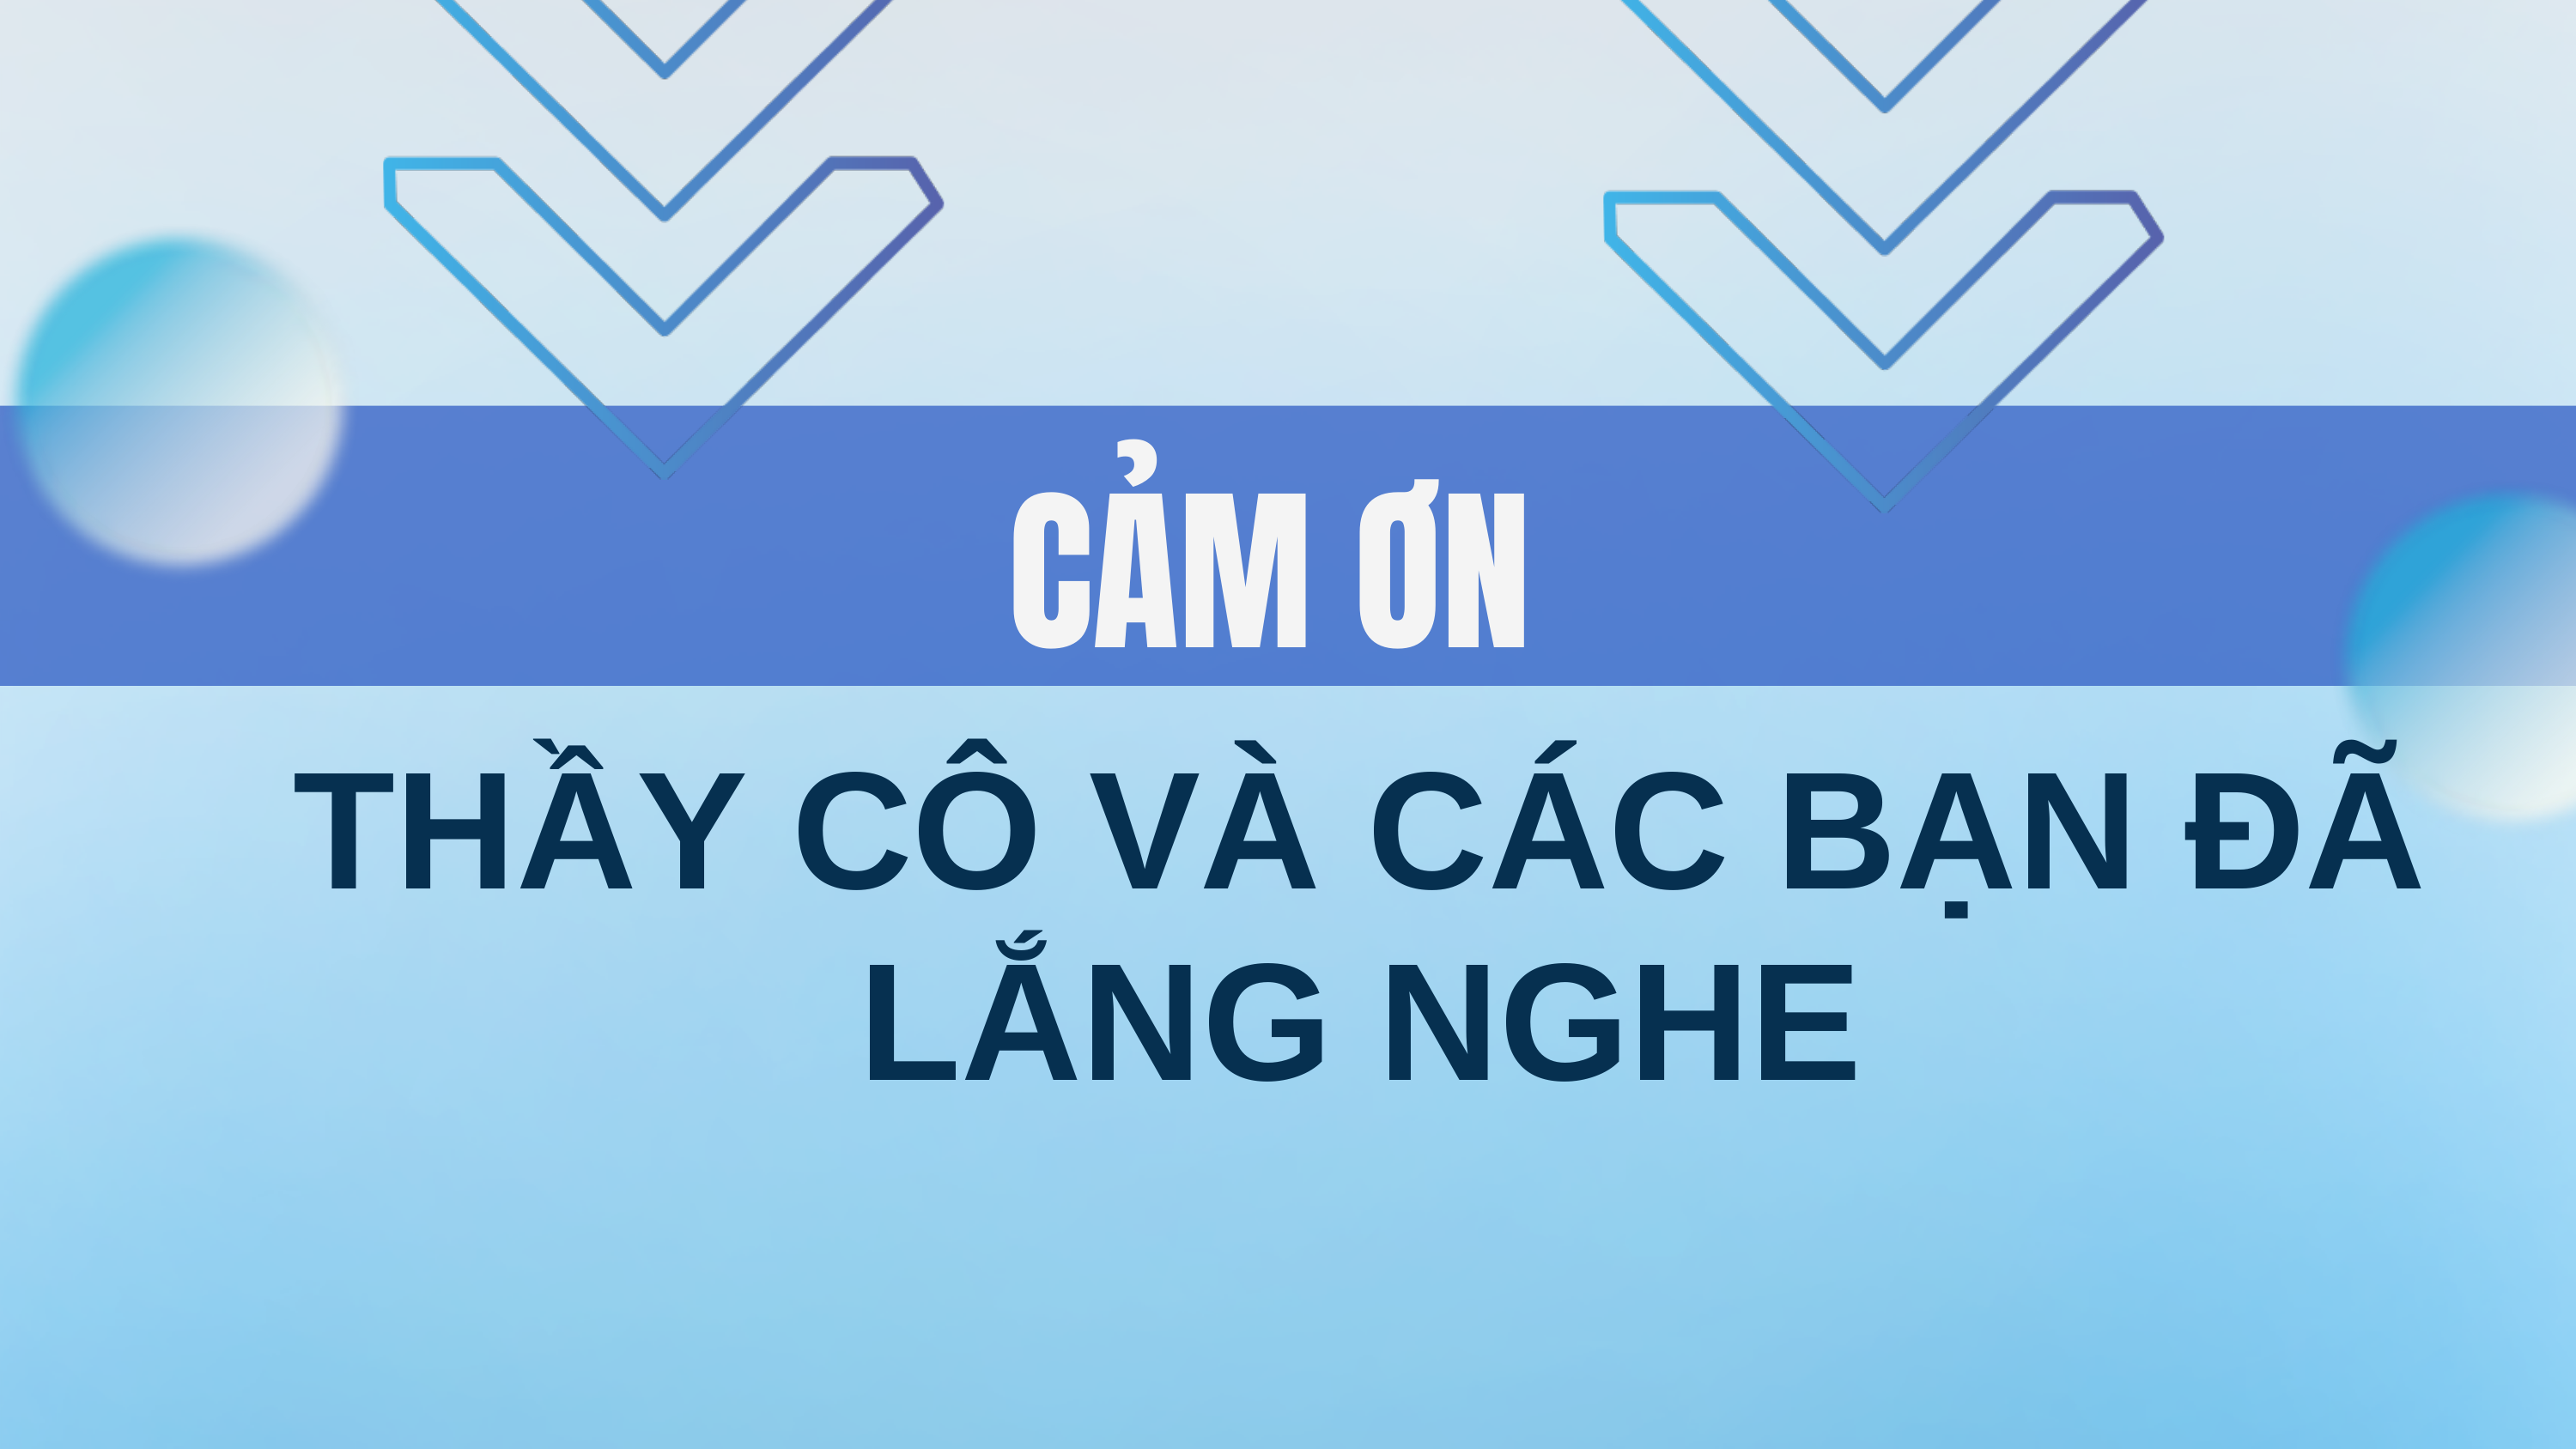

CẢM ƠN
THẦY CÔ VÀ CÁC BẠN ĐÃ LẮNG NGHE